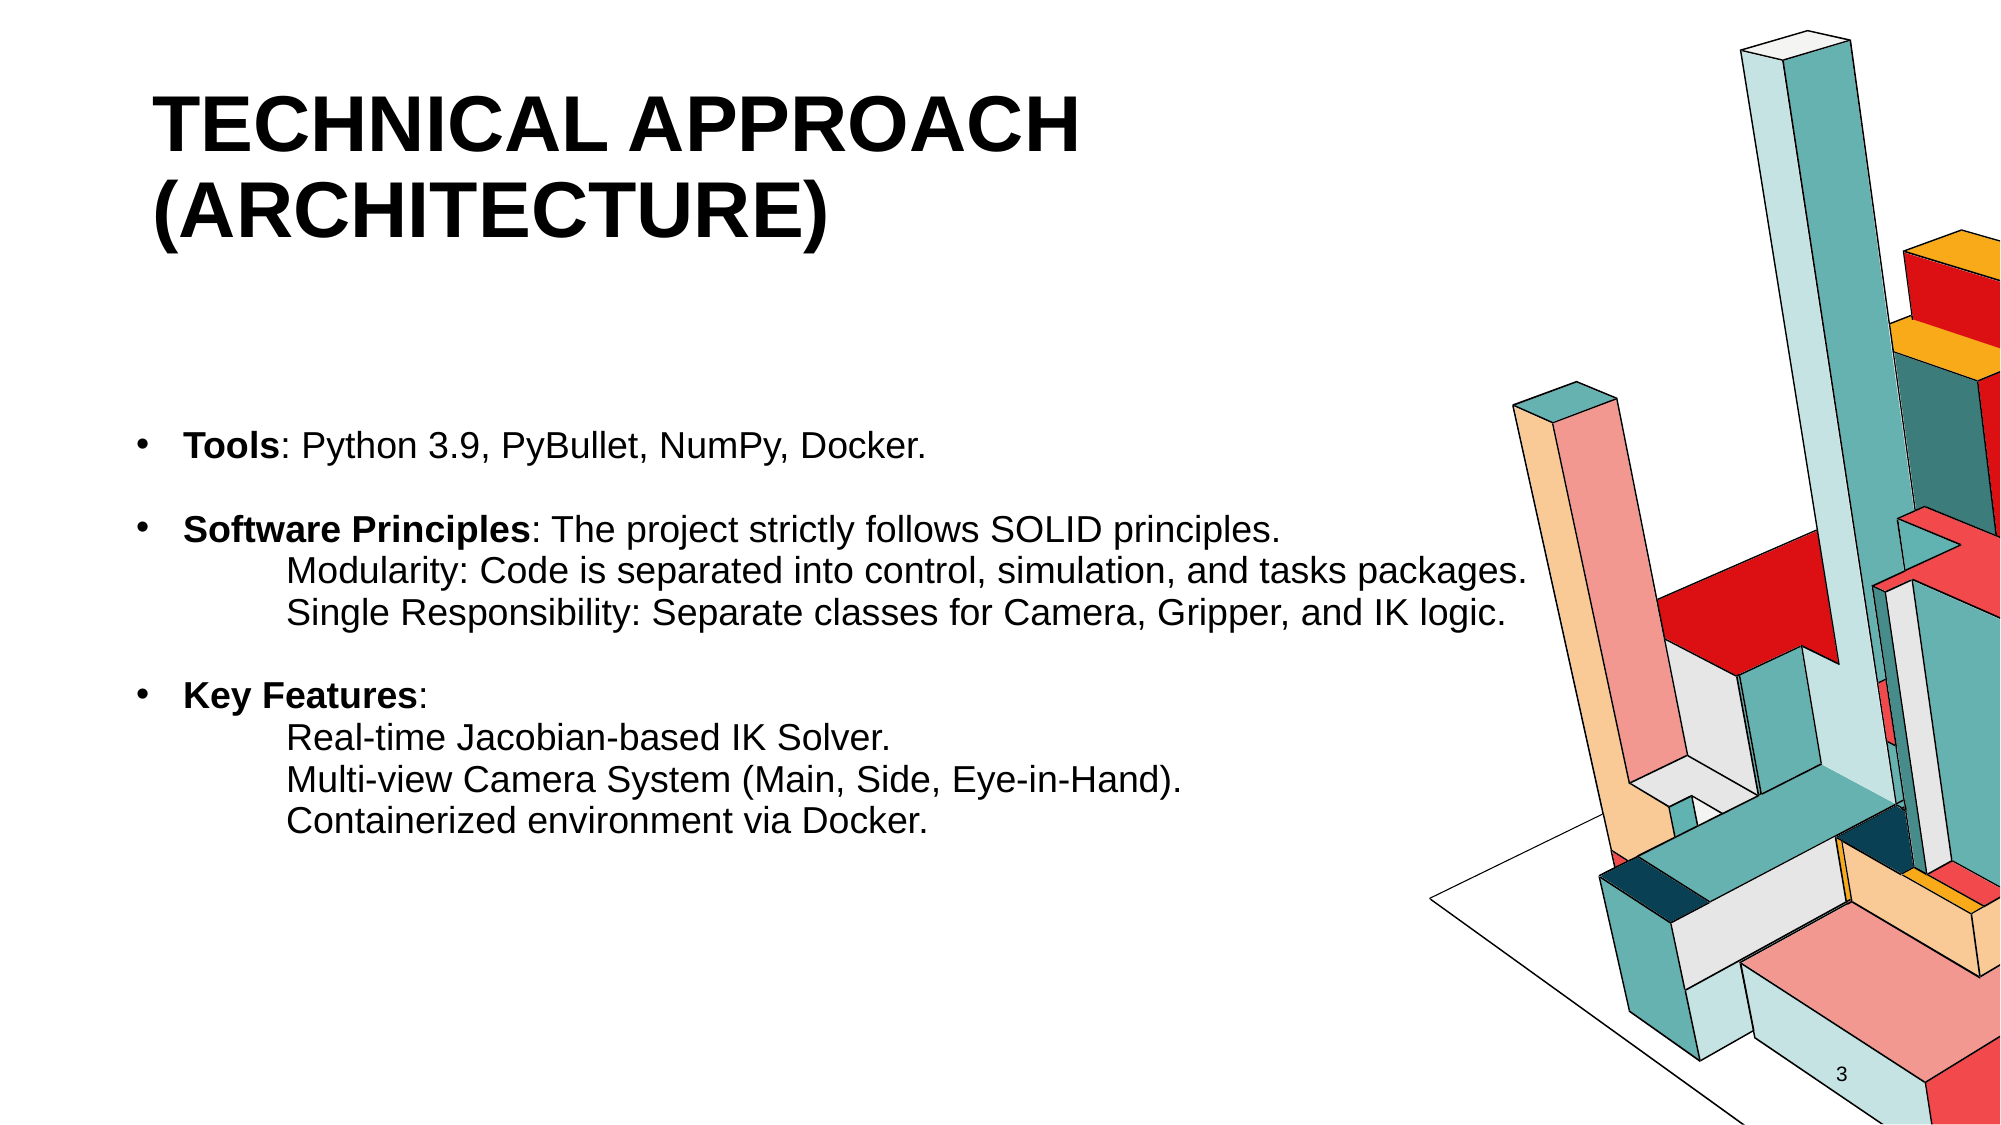

# Technıcal Approach (Archıtecture)
Tools: Python 3.9, PyBullet, NumPy, Docker.

Software Principles: The project strictly follows SOLID principles.
	Modularity: Code is separated into control, simulation, and tasks packages.
	Single Responsibility: Separate classes for Camera, Gripper, and IK logic.

Key Features:
	Real-time Jacobian-based IK Solver.
	Multi-view Camera System (Main, Side, Eye-in-Hand).
	Containerized environment via Docker.
3